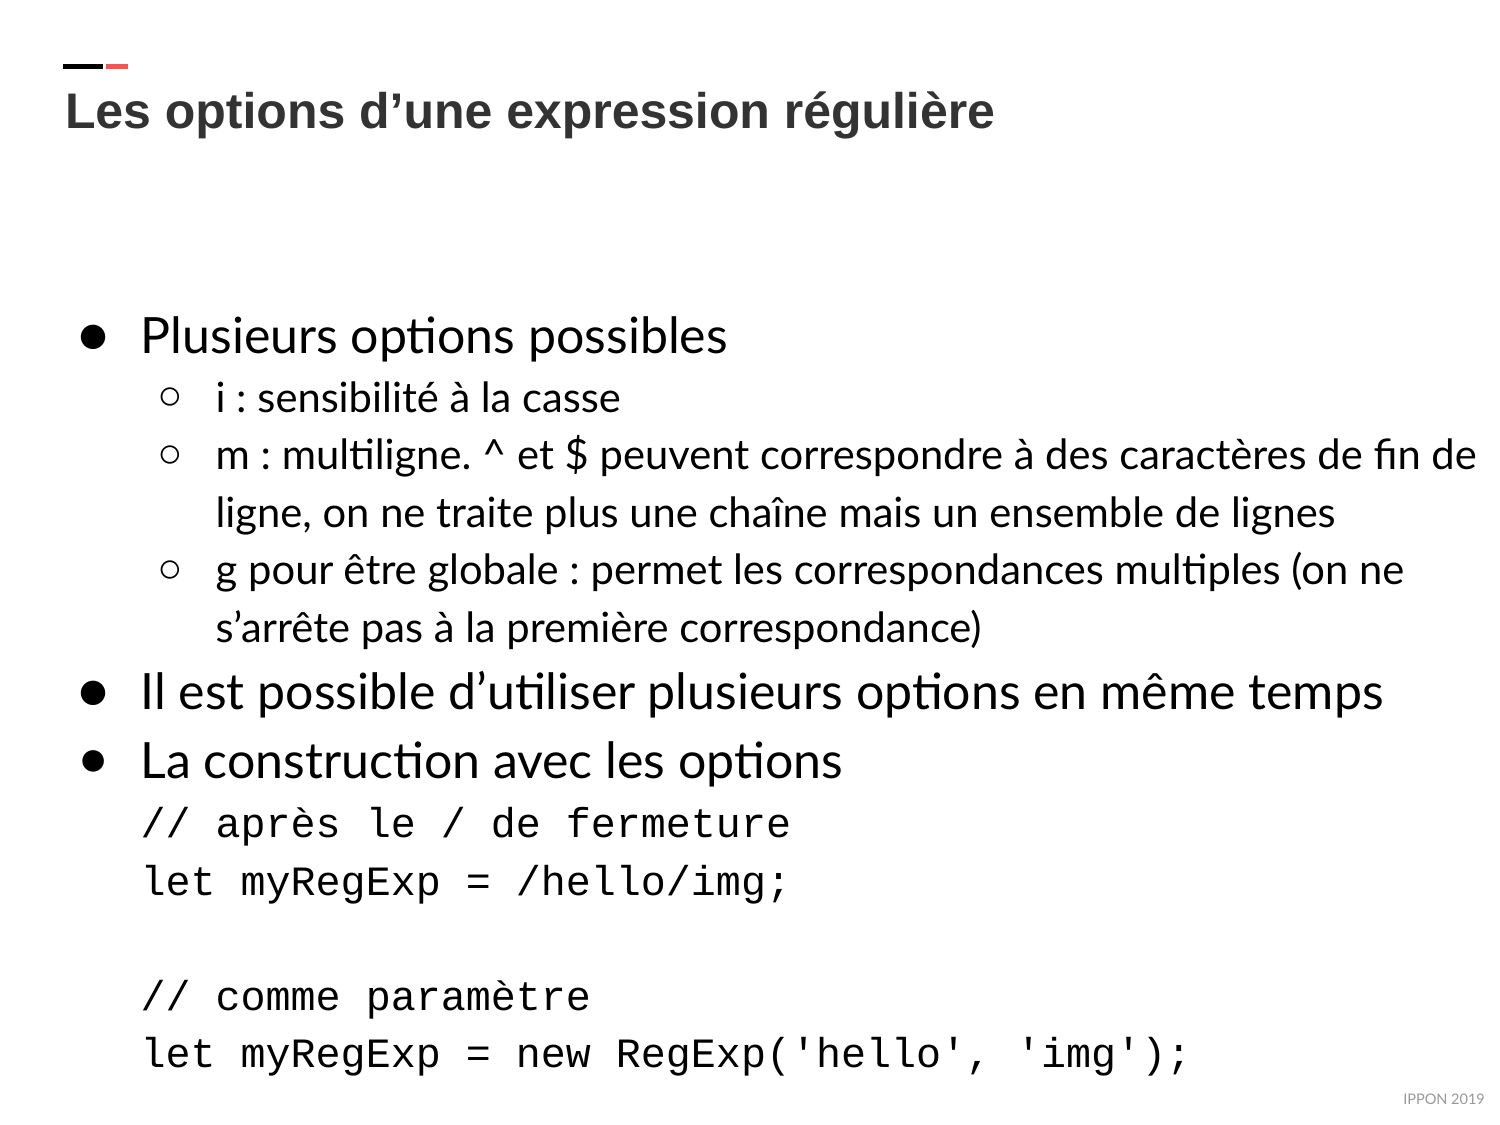

Les options d’une expression régulière
Plusieurs options possibles
i : sensibilité à la casse
m : multiligne. ^ et $ peuvent correspondre à des caractères de fin de ligne, on ne traite plus une chaîne mais un ensemble de lignes
g pour être globale : permet les correspondances multiples (on ne s’arrête pas à la première correspondance)
Il est possible d’utiliser plusieurs options en même temps
La construction avec les options
// après le / de fermeture
let myRegExp = /hello/img;
// comme paramètre
let myRegExp = new RegExp('hello', 'img');